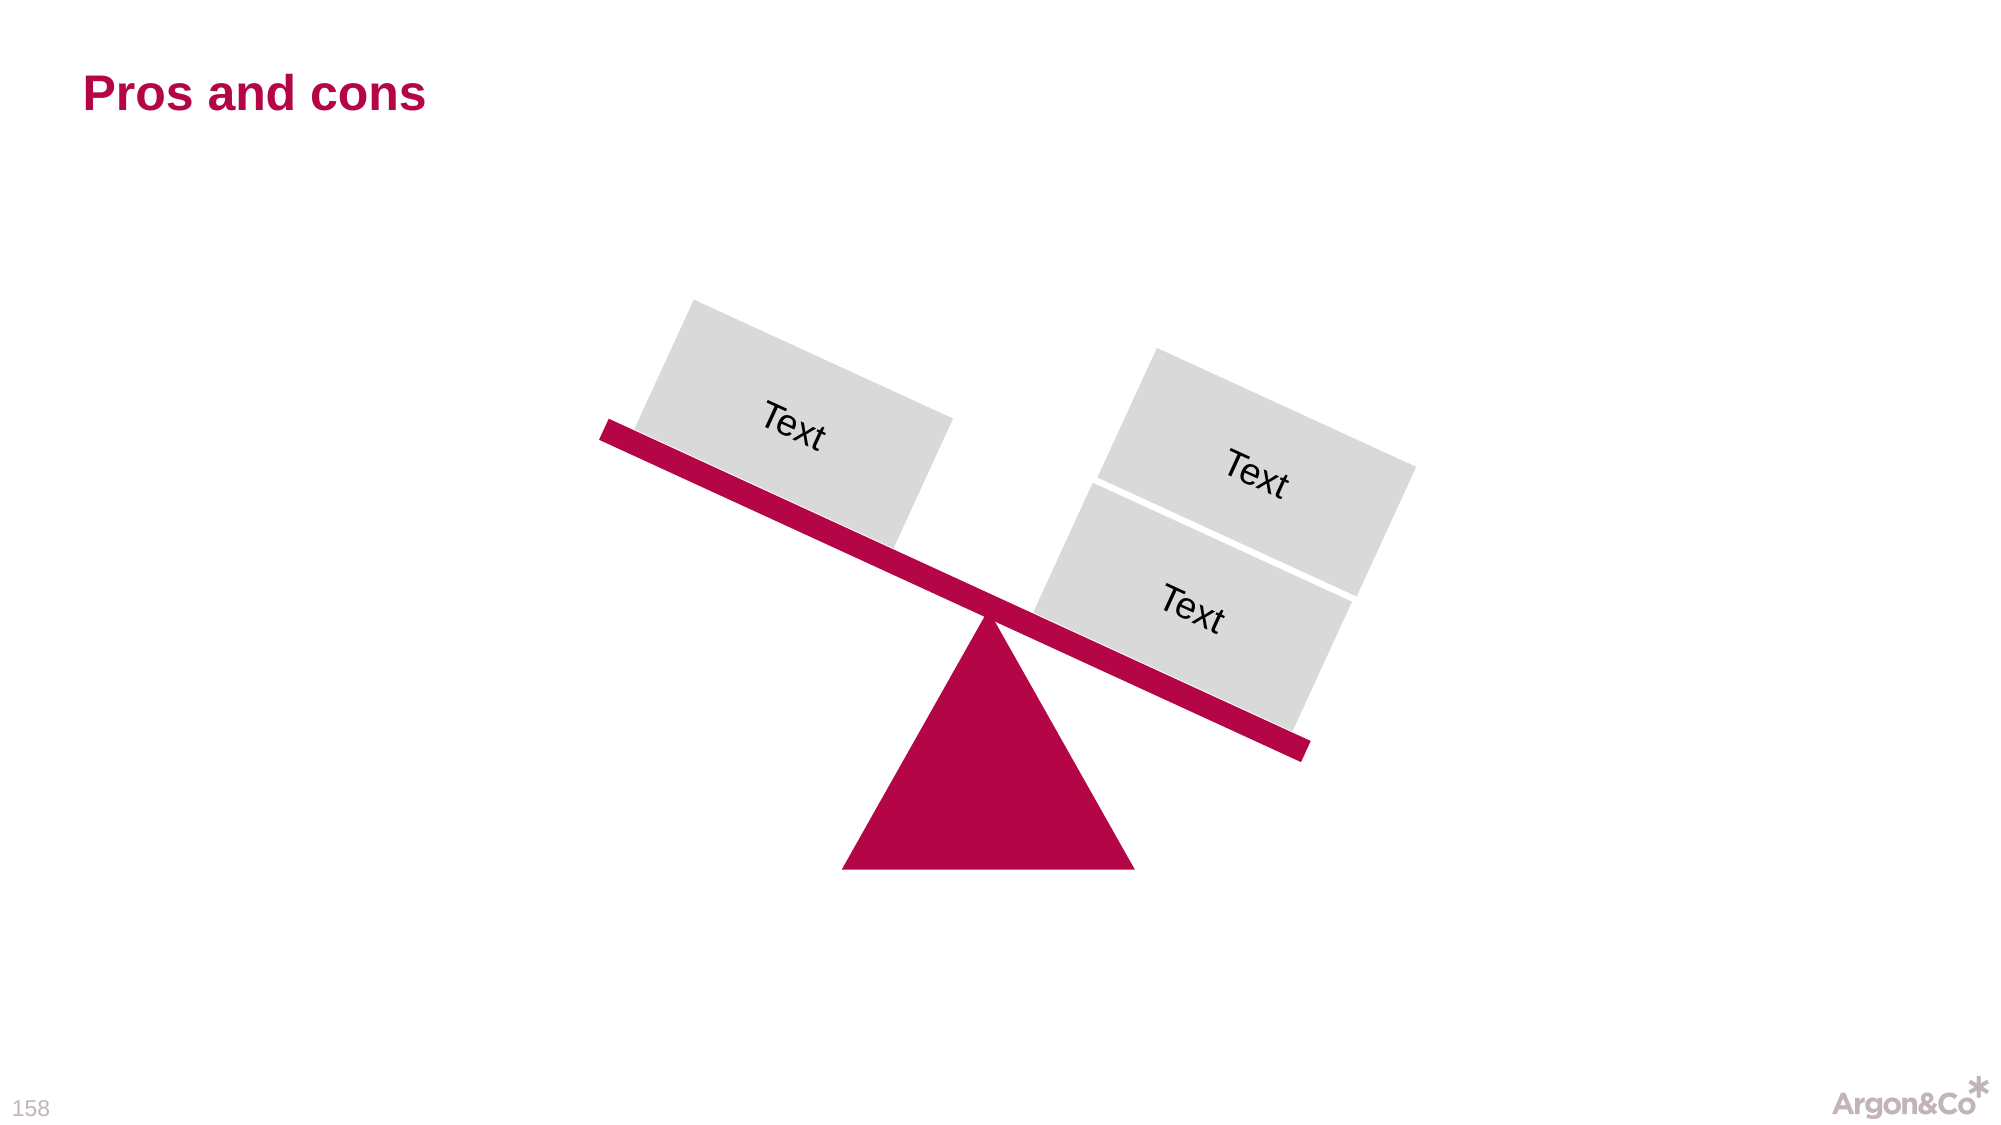

# Pros and cons
Text
Text
Text